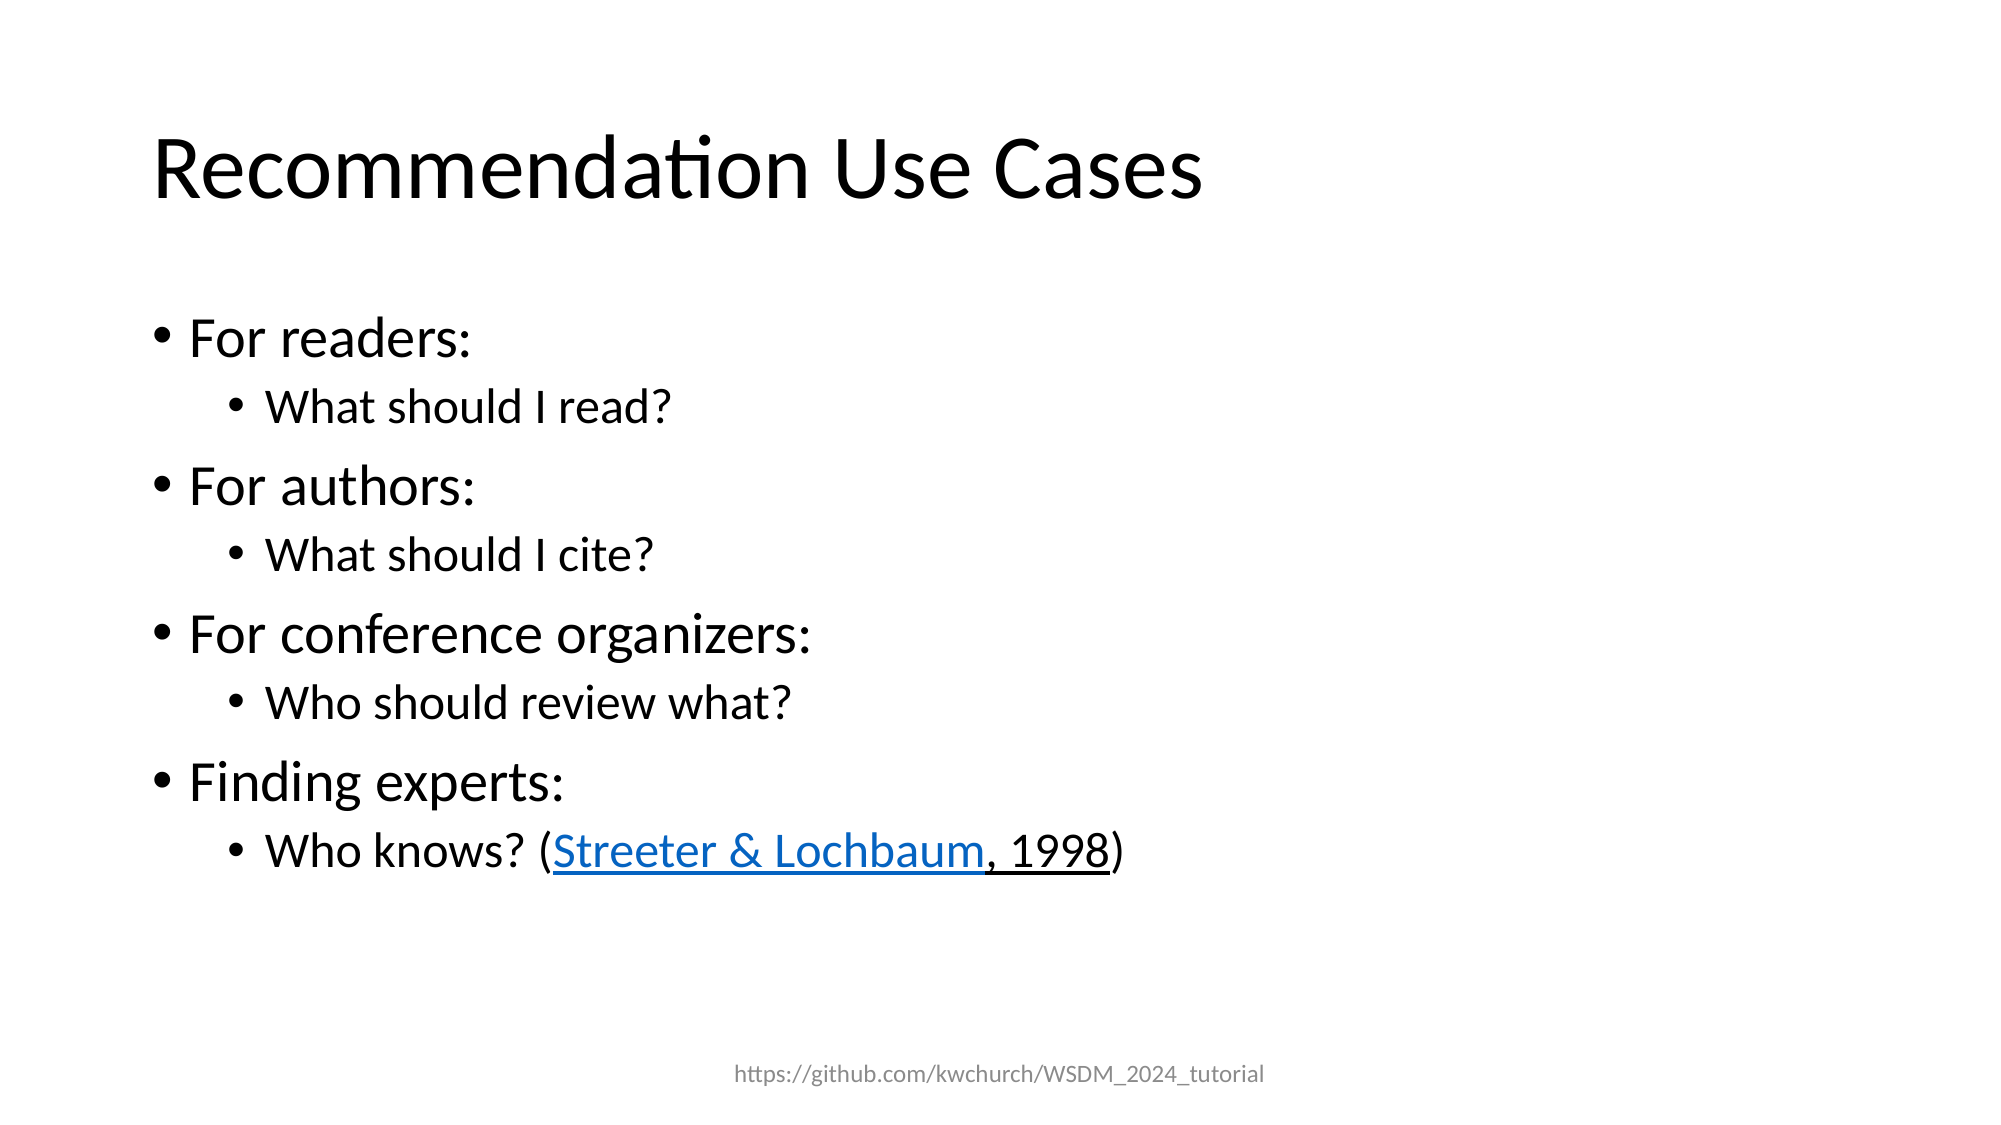

# Recommendation Use Cases
For readers:
What should I read?
For authors:
What should I cite?
For conference organizers:
Who should review what?
Finding experts:
Who knows? (Streeter & Lochbaum, 1998)
https://github.com/kwchurch/WSDM_2024_tutorial